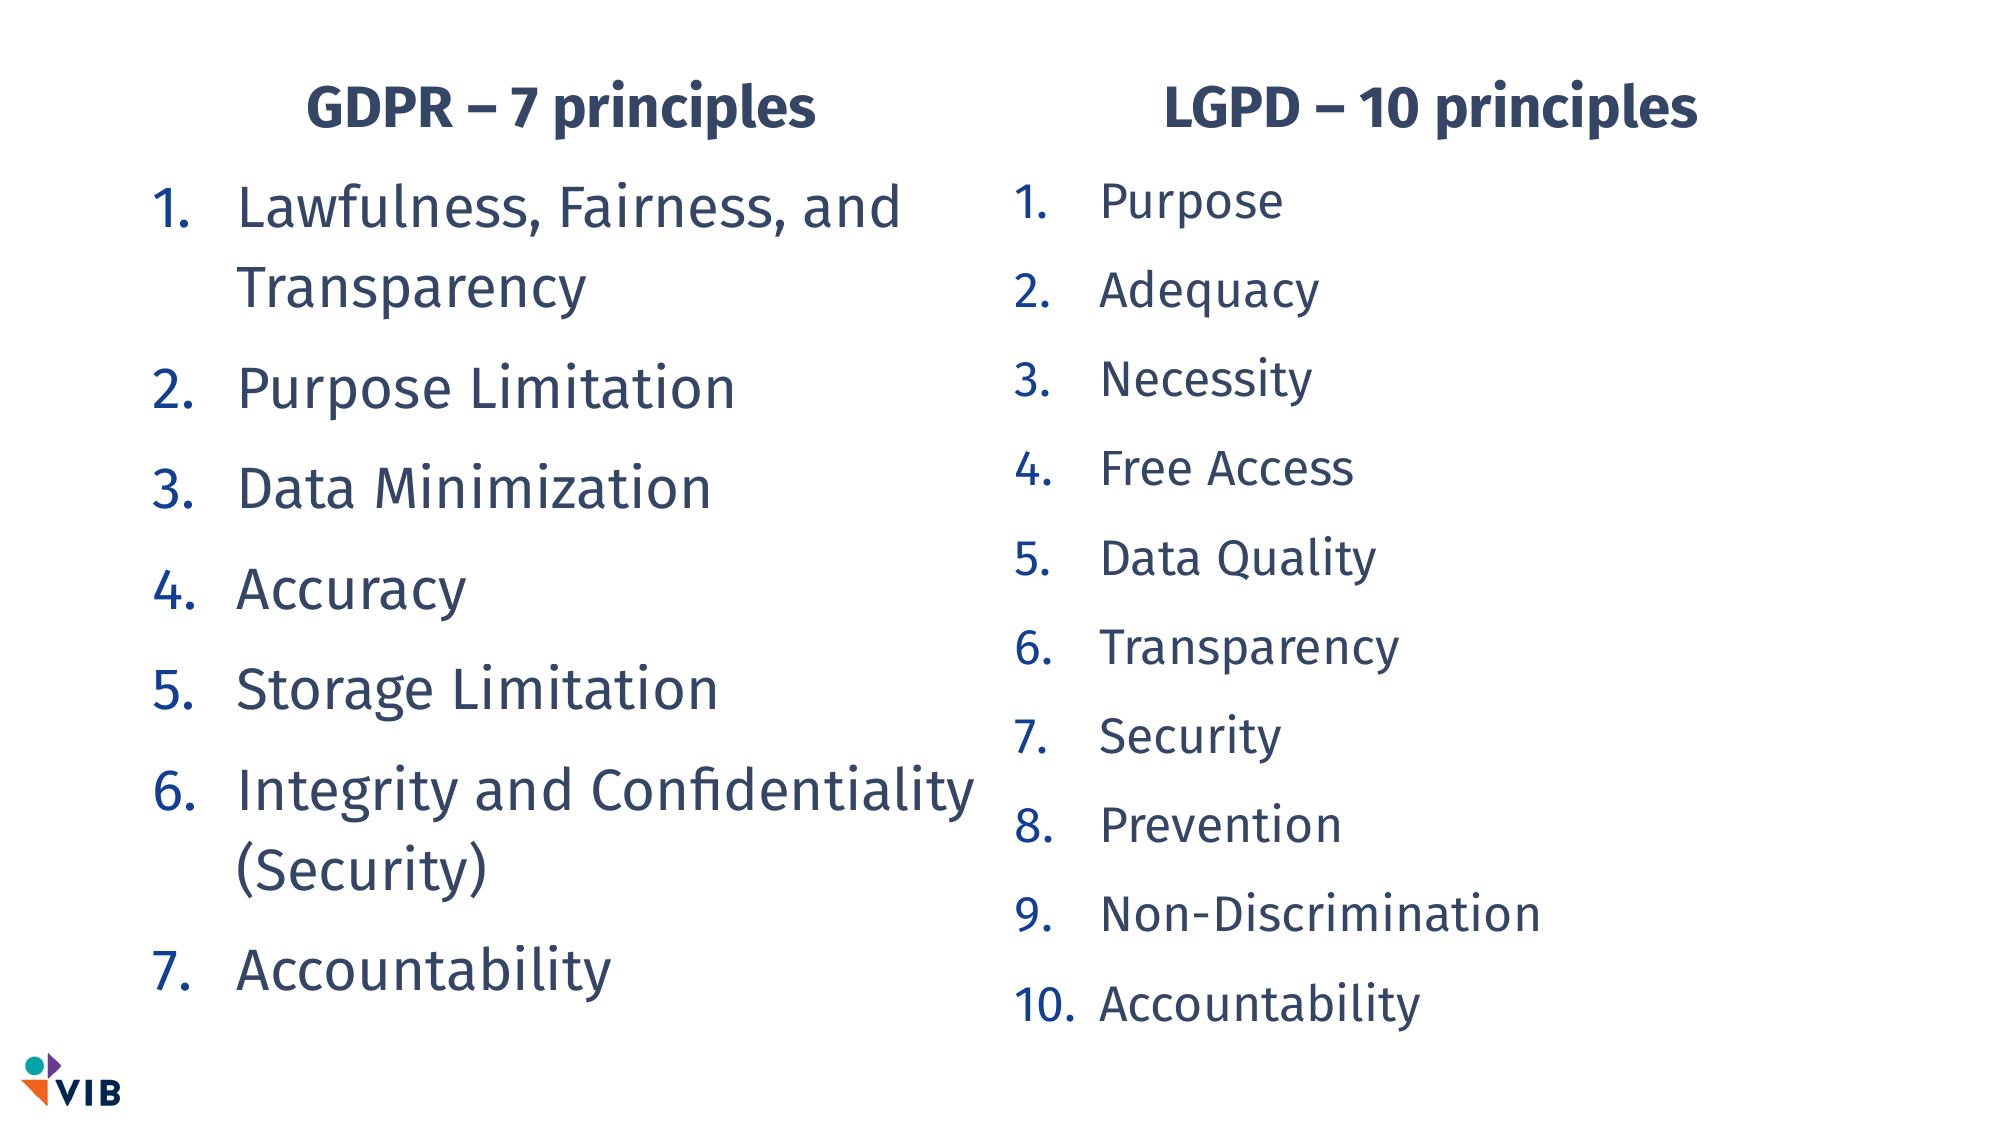

GDPR – 7 principles
Lawfulness, Fairness, and Transparency
Purpose Limitation
Data Minimization
Accuracy
Storage Limitation
Integrity and Confidentiality (Security)
Accountability
LGPD – 10 principles
Purpose
Adequacy
Necessity
Free Access
Data Quality
Transparency
Security
Prevention
Non-Discrimination
Accountability